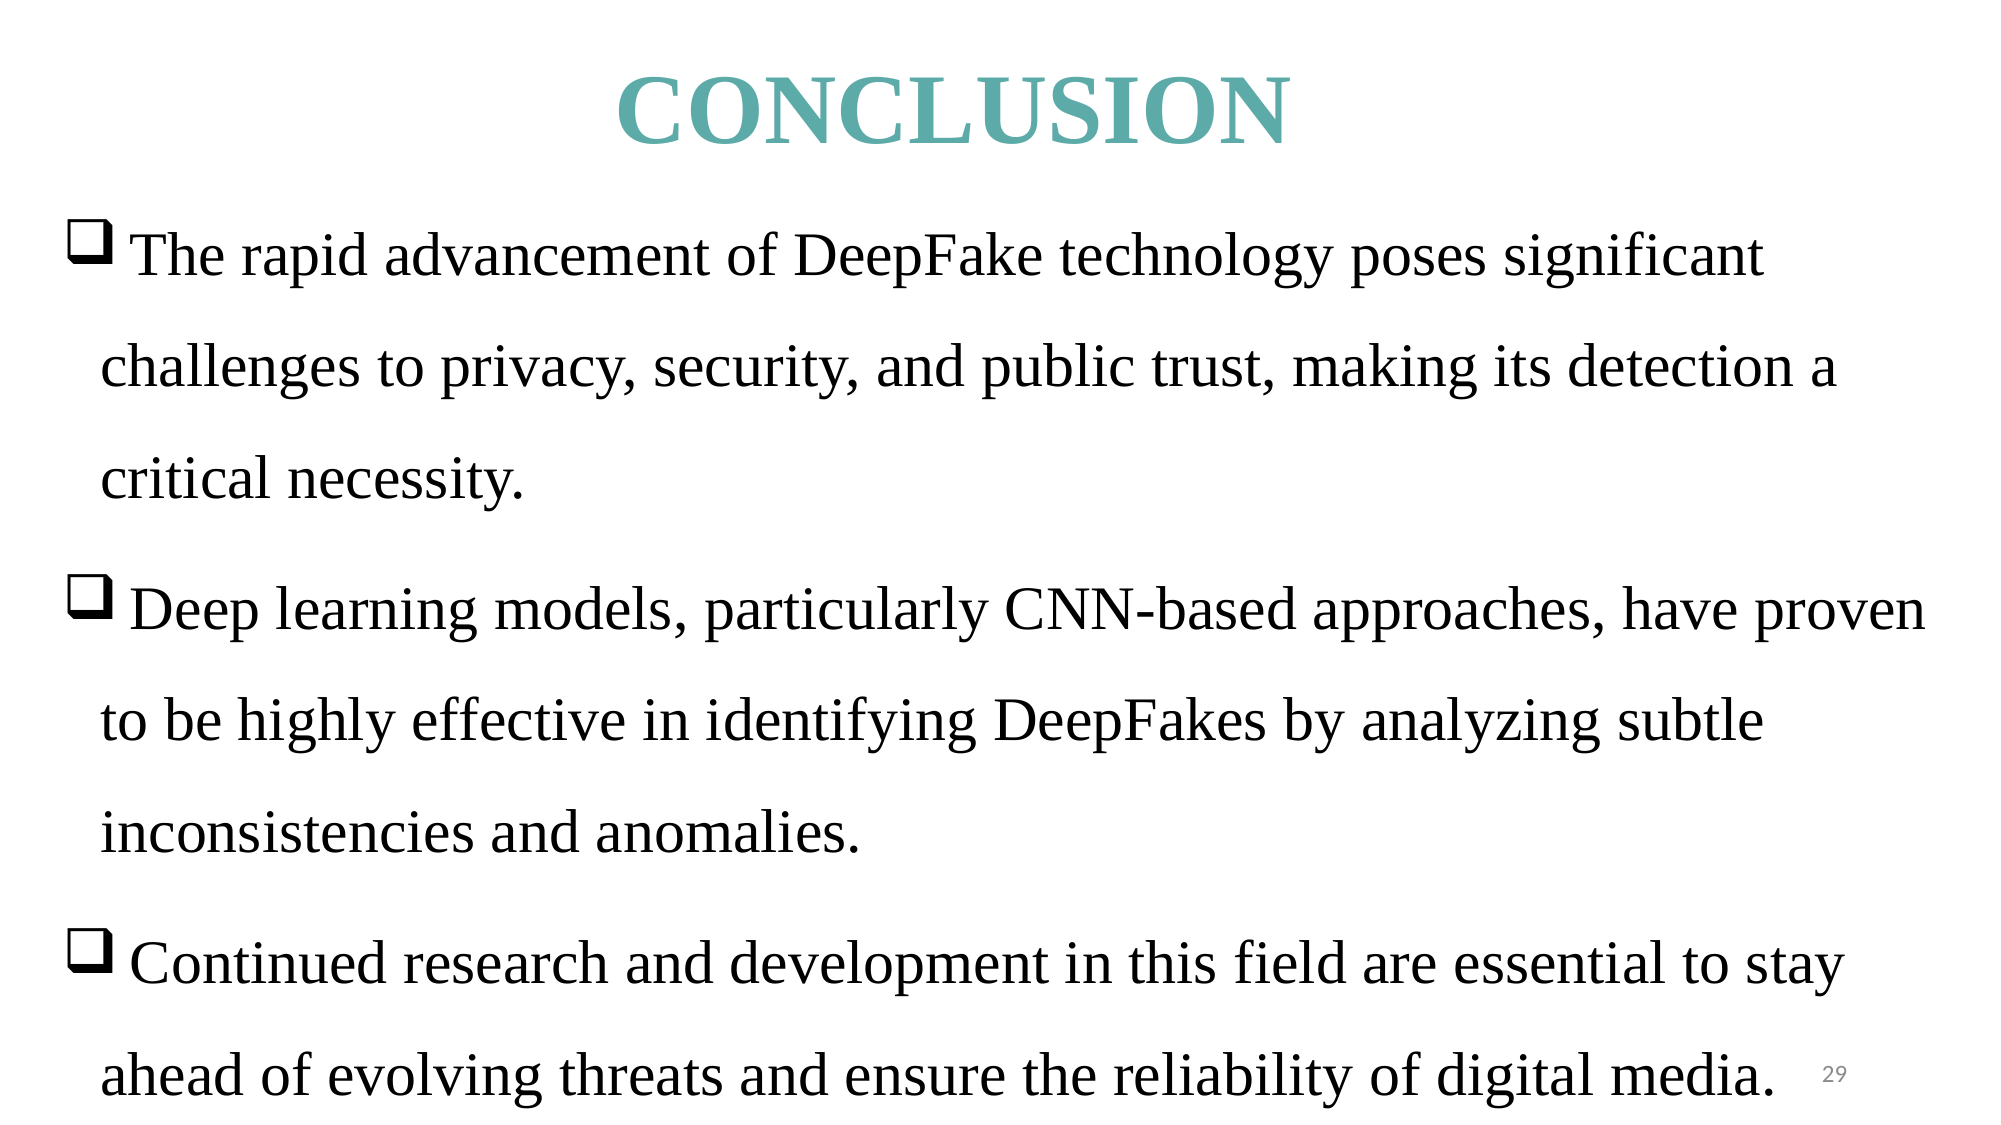

# CONCLUSION
 The rapid advancement of DeepFake technology poses significant challenges to privacy, security, and public trust, making its detection a critical necessity.
 Deep learning models, particularly CNN-based approaches, have proven to be highly effective in identifying DeepFakes by analyzing subtle inconsistencies and anomalies.
 Continued research and development in this field are essential to stay ahead of evolving threats and ensure the reliability of digital media.
29